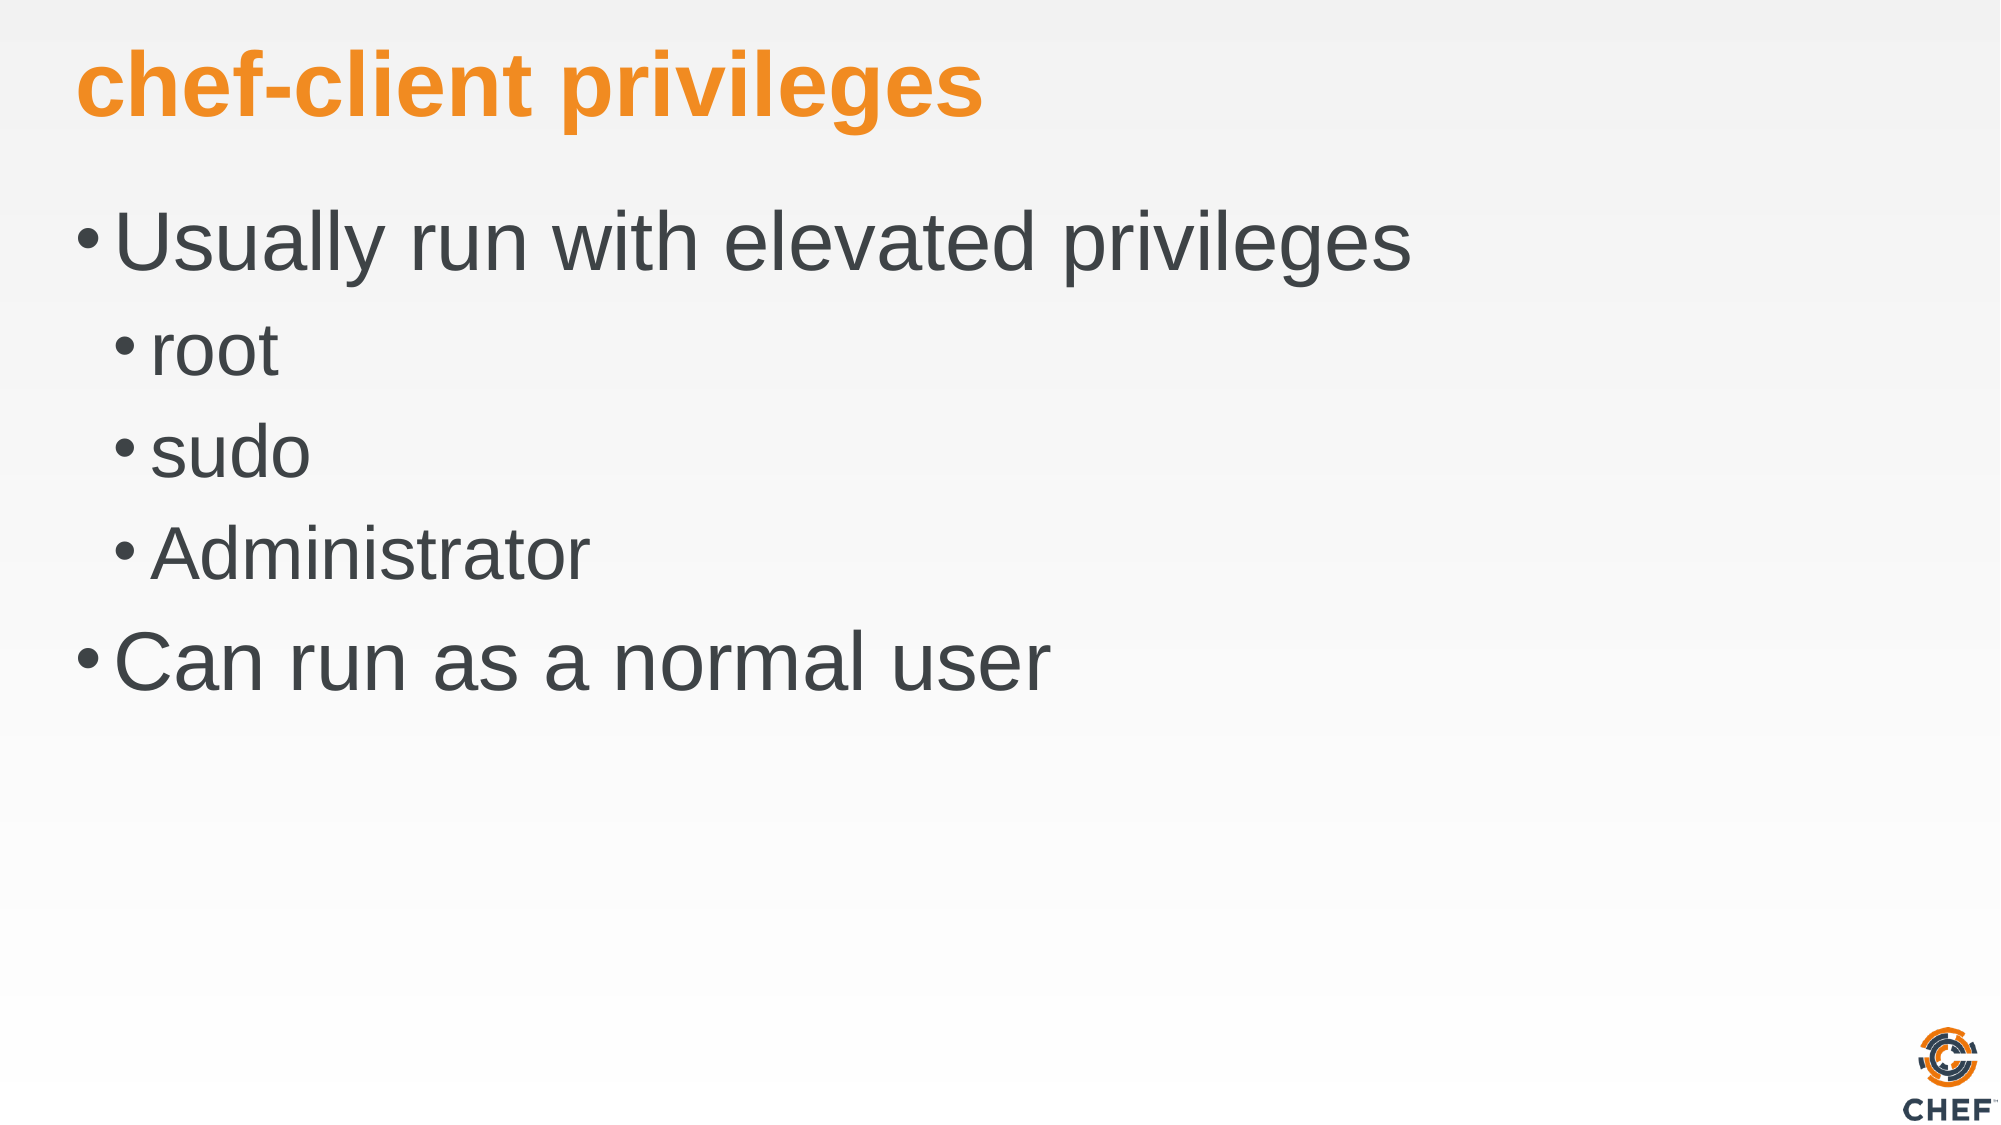

# chef-client privileges
Usually run with elevated privileges
root
sudo
Administrator
Can run as a normal user